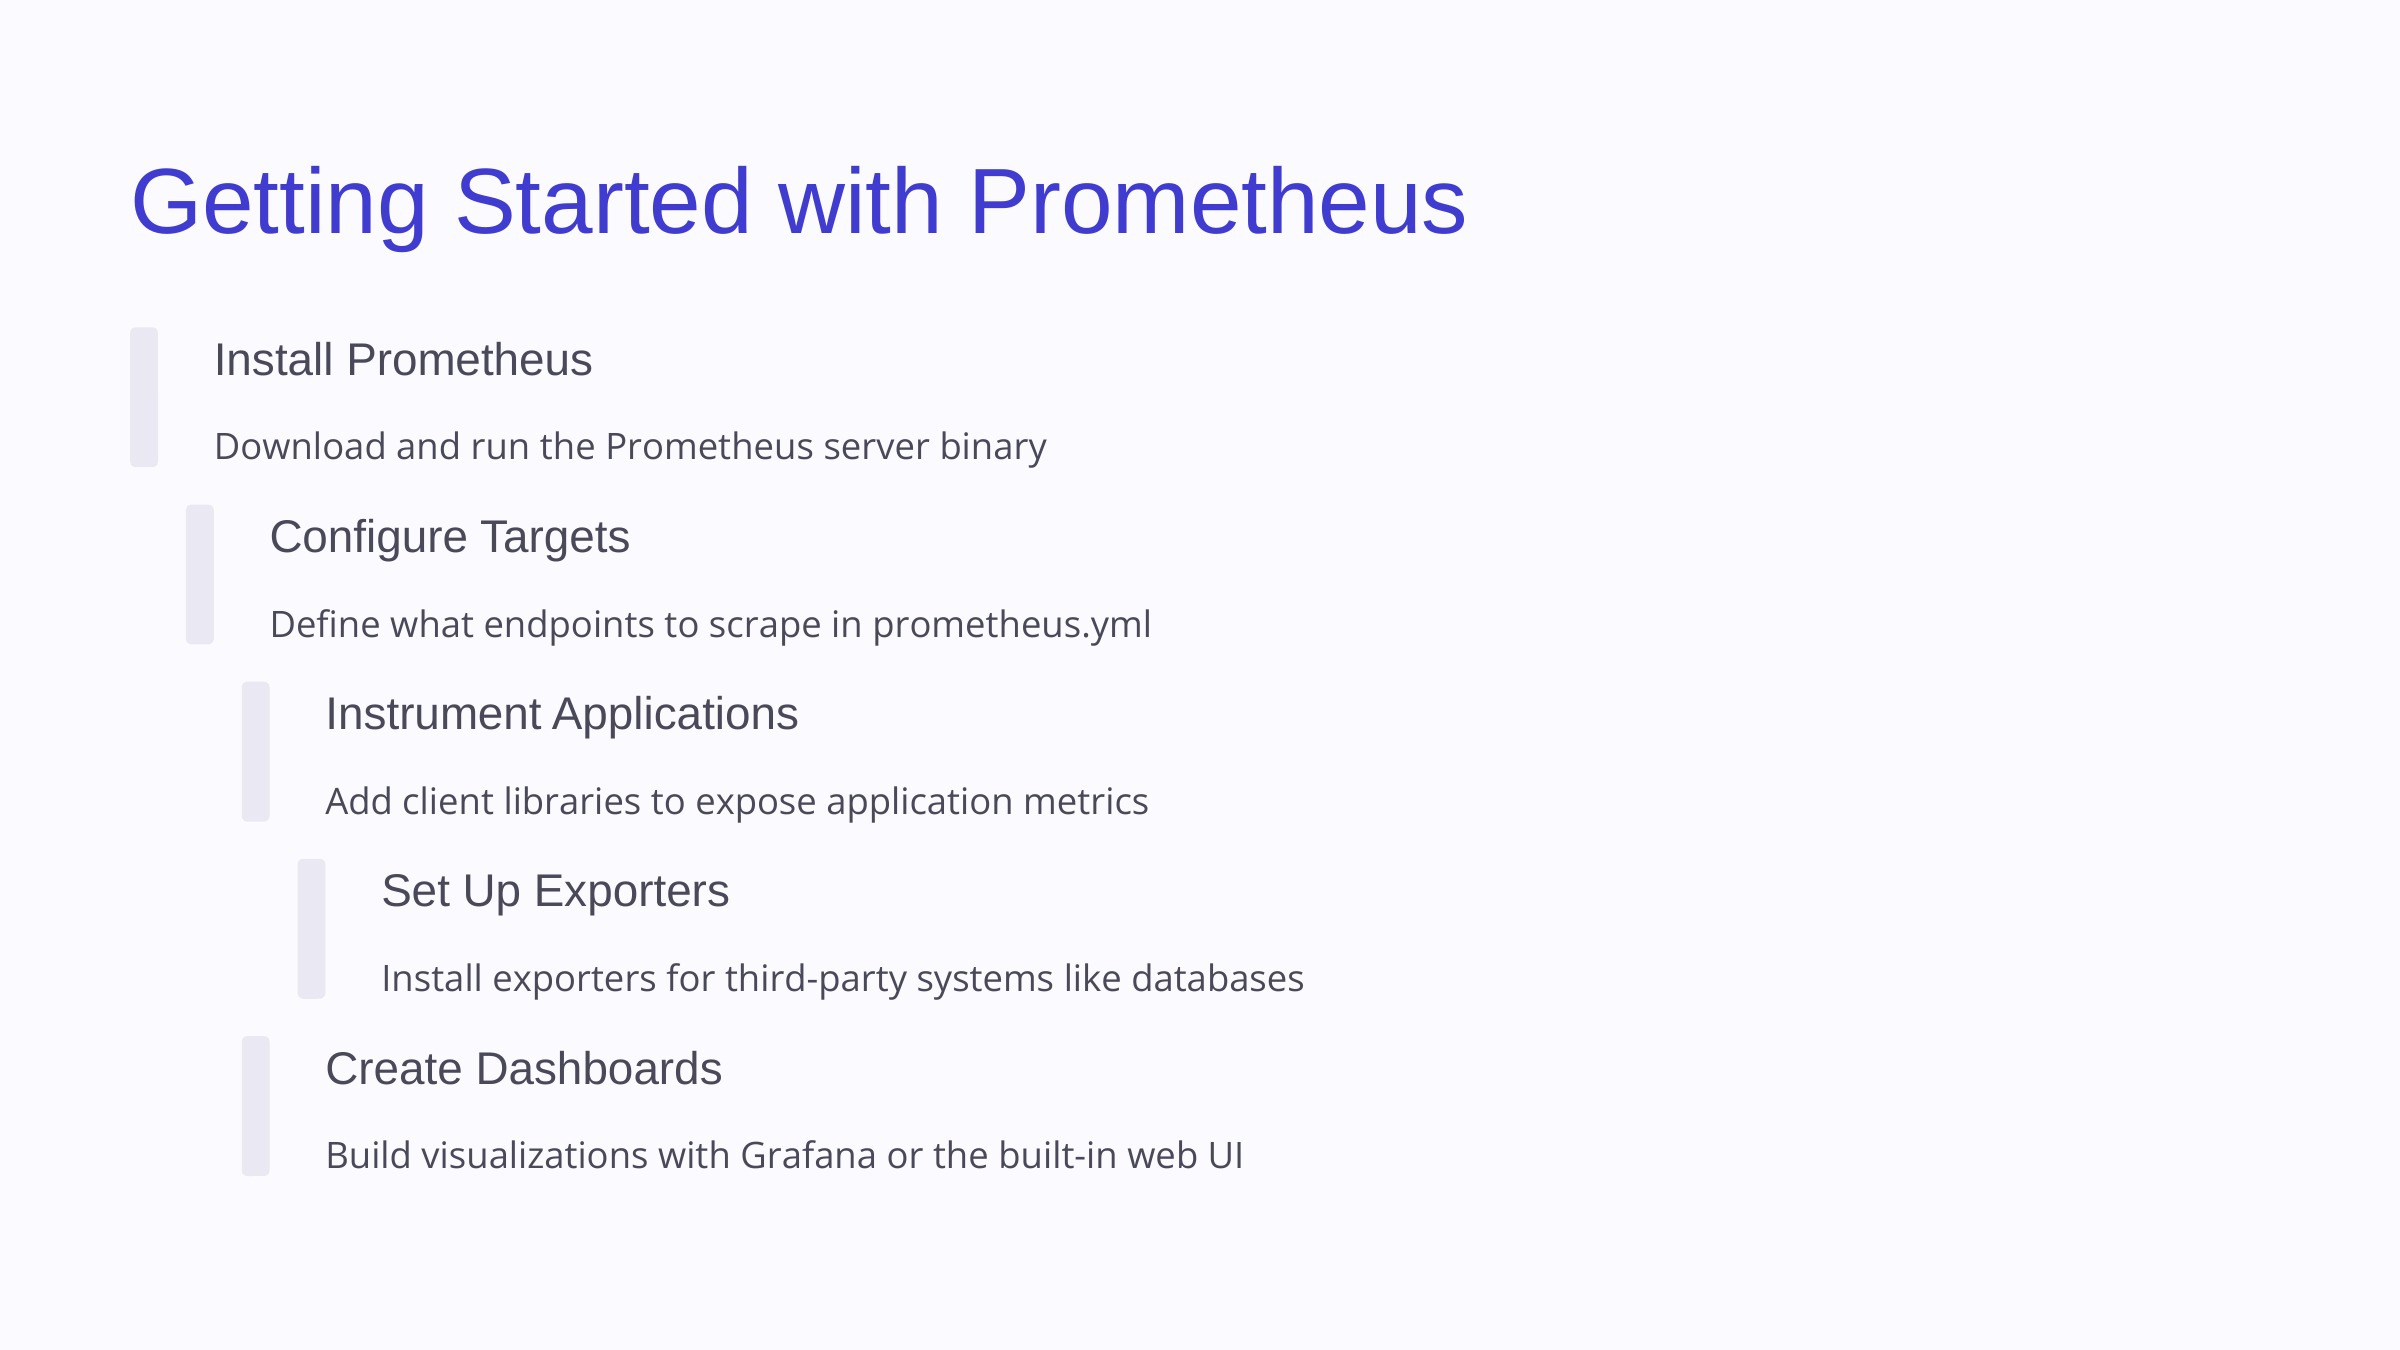

Getting Started with Prometheus

Install Prometheus
Download and run the Prometheus server binary

Configure Targets
Define what endpoints to scrape in prometheus.yml

Instrument Applications
Add client libraries to expose application metrics

Set Up Exporters
Install exporters for third-party systems like databases

Create Dashboards
Build visualizations with Grafana or the built-in web UI